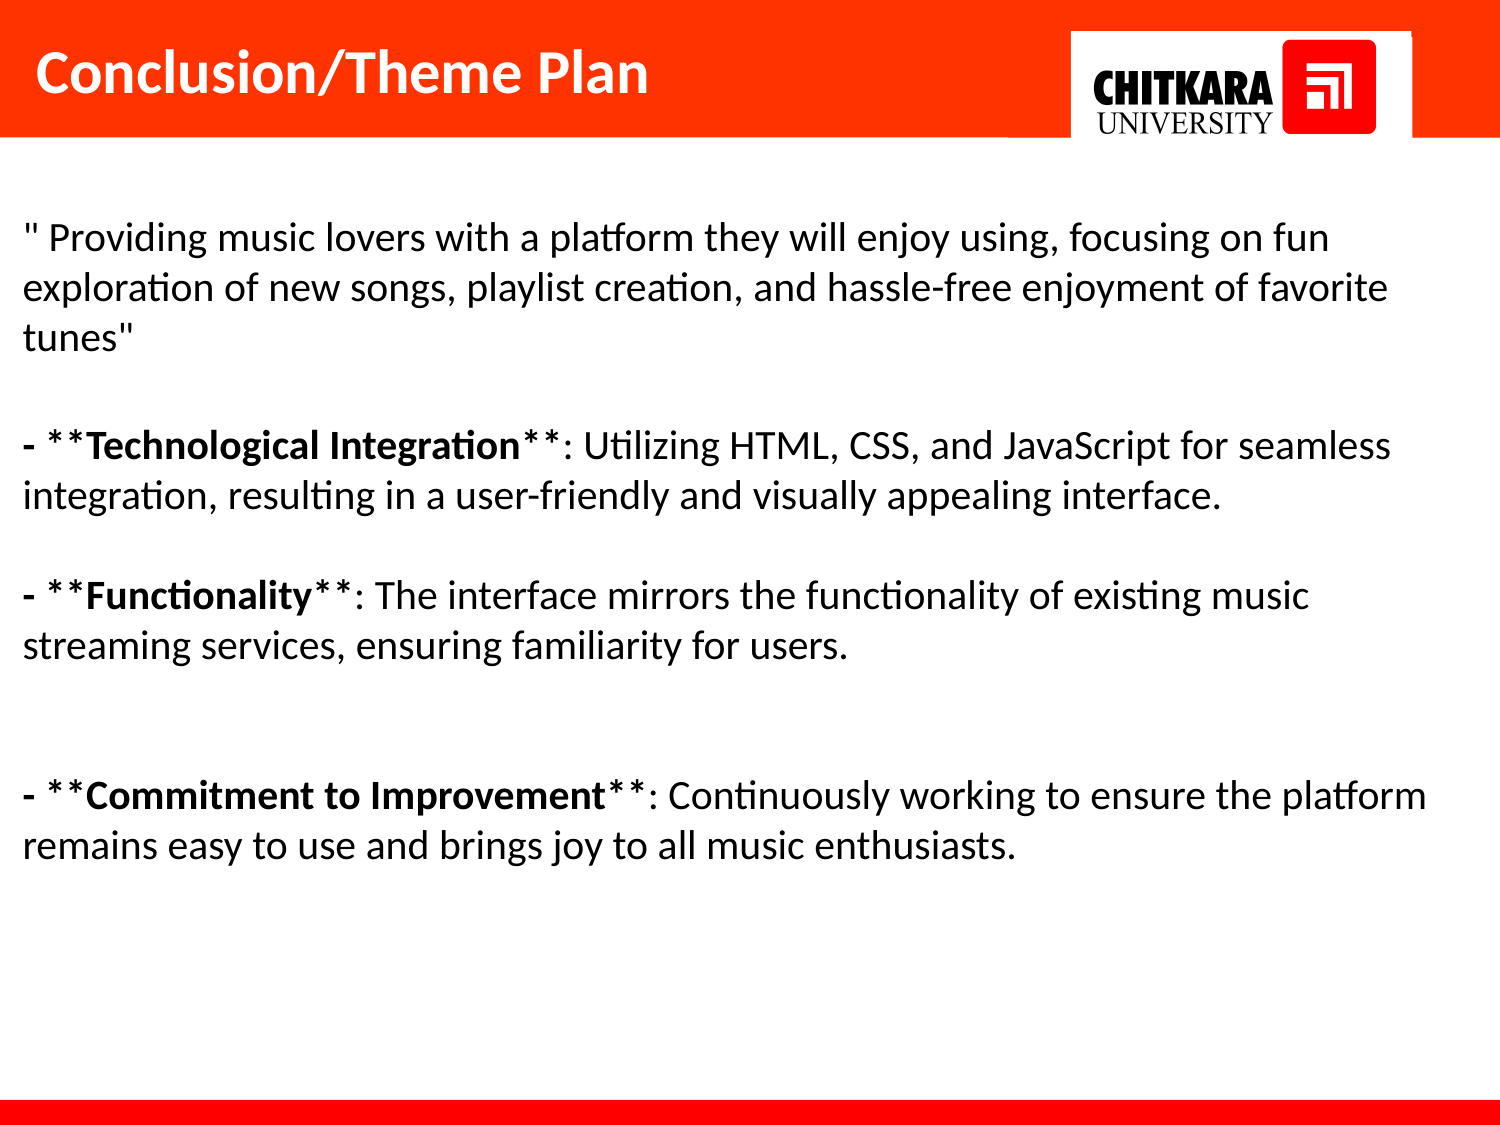

# Conclusion/Theme Plan
" Providing music lovers with a platform they will enjoy using, focusing on fun exploration of new songs, playlist creation, and hassle-free enjoyment of favorite tunes"
- **Technological Integration**: Utilizing HTML, CSS, and JavaScript for seamless integration, resulting in a user-friendly and visually appealing interface.
- **Functionality**: The interface mirrors the functionality of existing music streaming services, ensuring familiarity for users.
- **Commitment to Improvement**: Continuously working to ensure the platform remains easy to use and brings joy to all music enthusiasts.